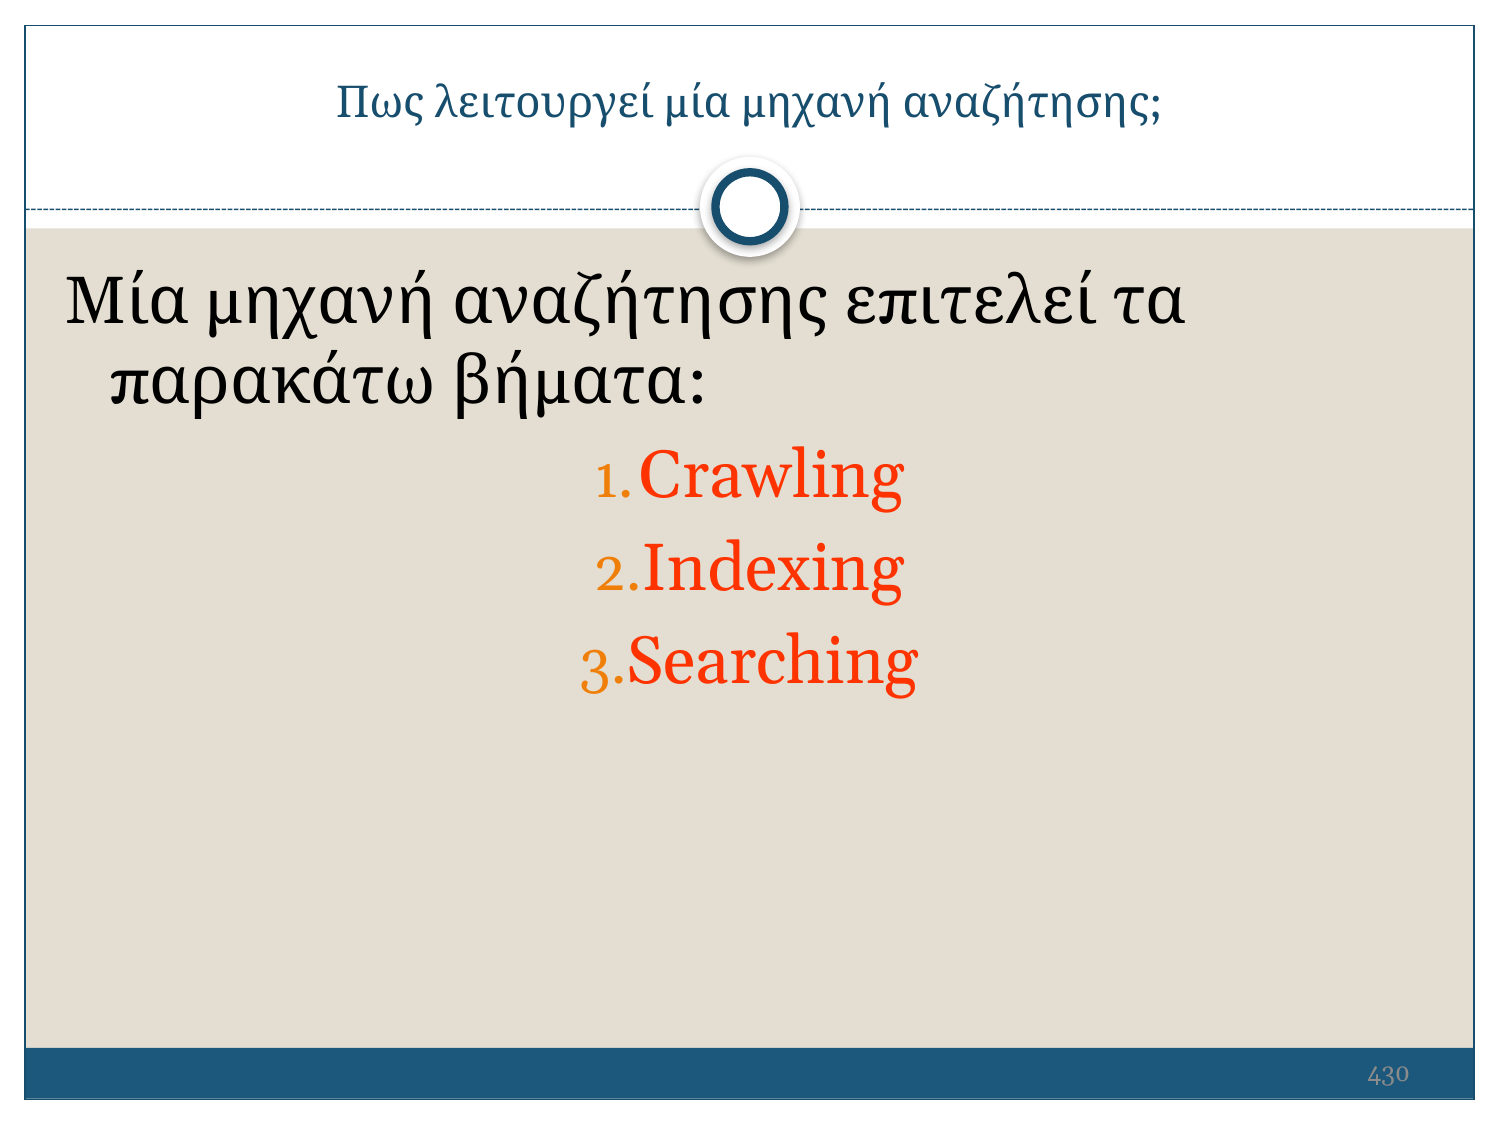

Πως λειτουργεί μία μηχανή αναζήτησης;
Μία μηχανή αναζήτησης επιτελεί τα παρακάτω βήματα:
Crawling
Indexing
Searching

430